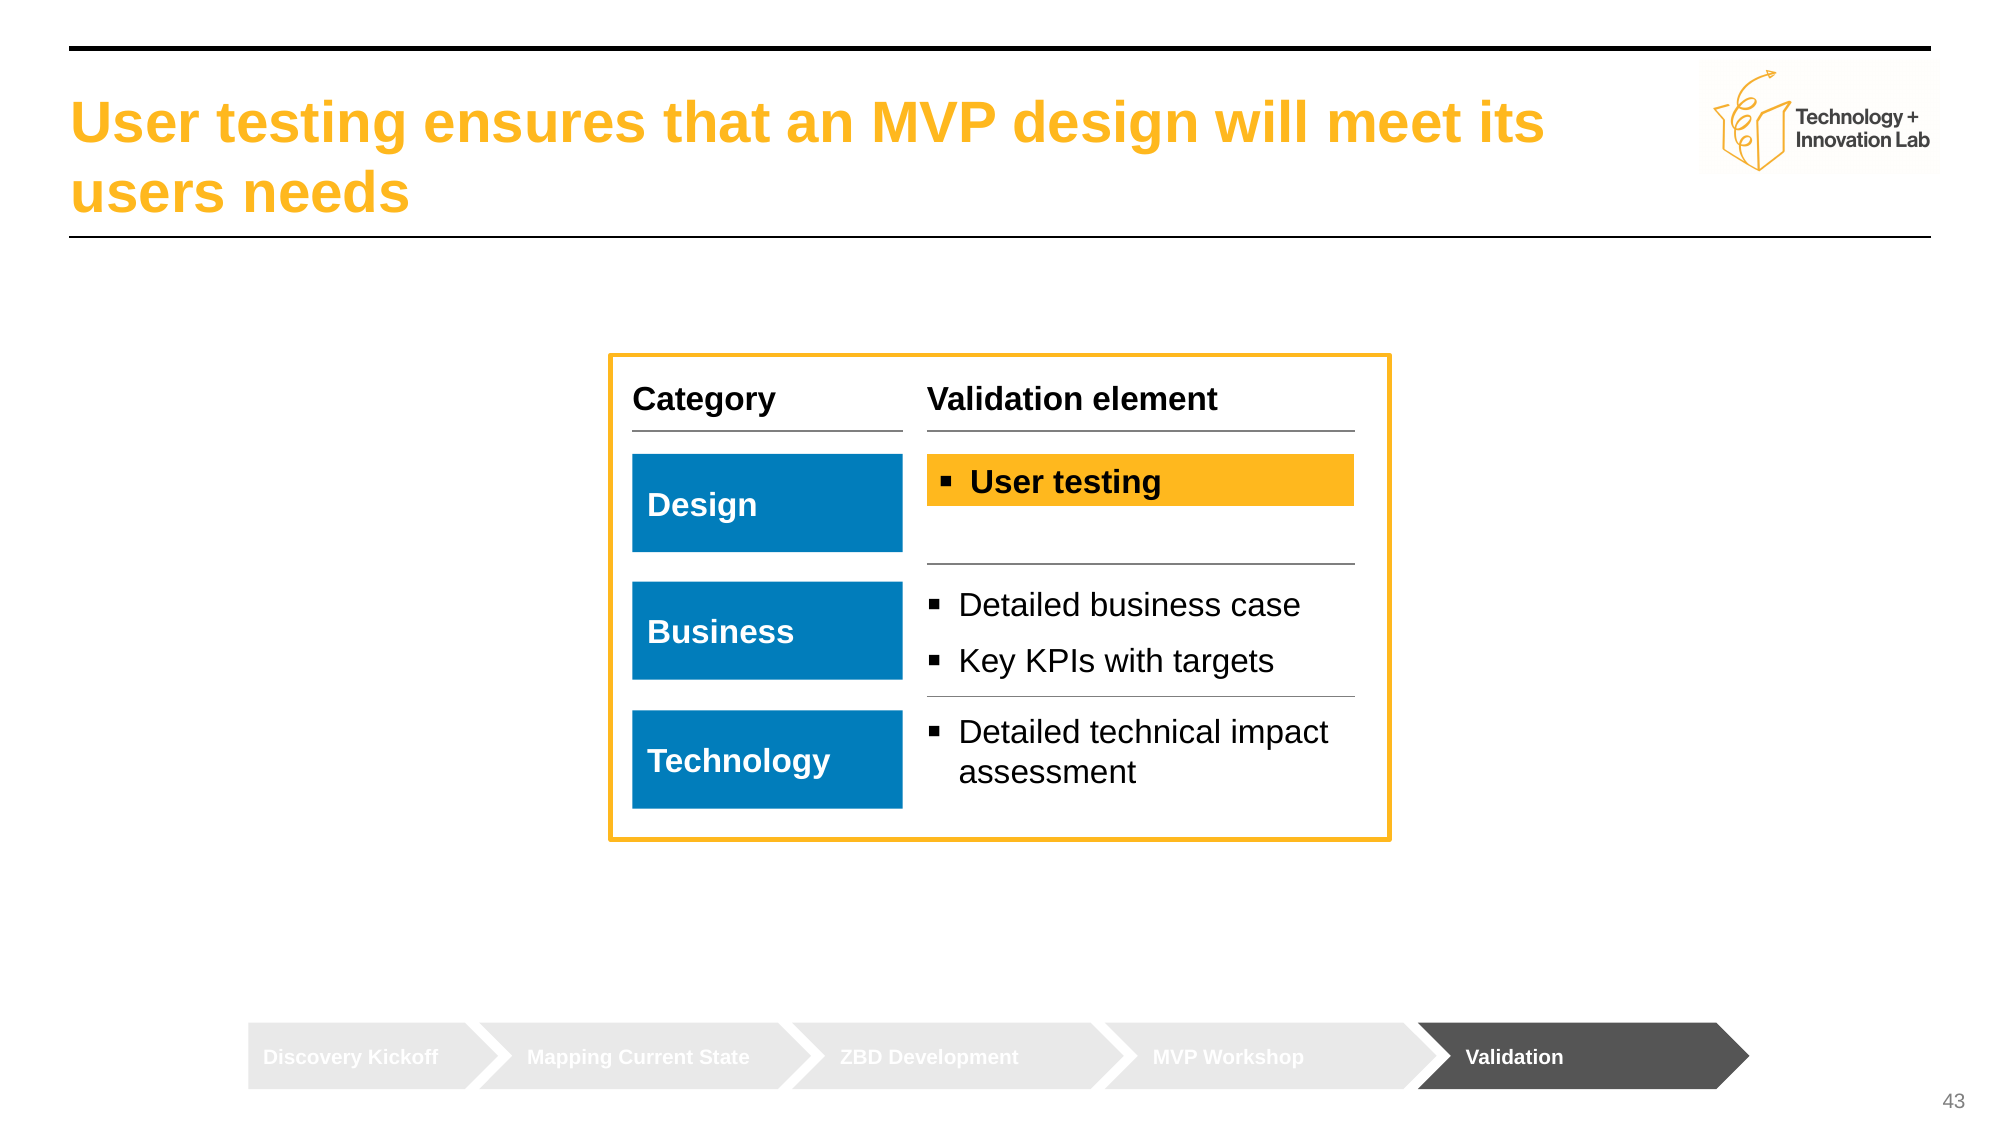

# User testing ensures that an MVP design will meet its users needs

Category
Validation element
Design
User testing
Business
Detailed business case
Key KPIs with targets
Technology
Detailed technical impact assessment

Discovery Kickoff
Mapping Current State
ZBD Development
MVP Workshop
Validation